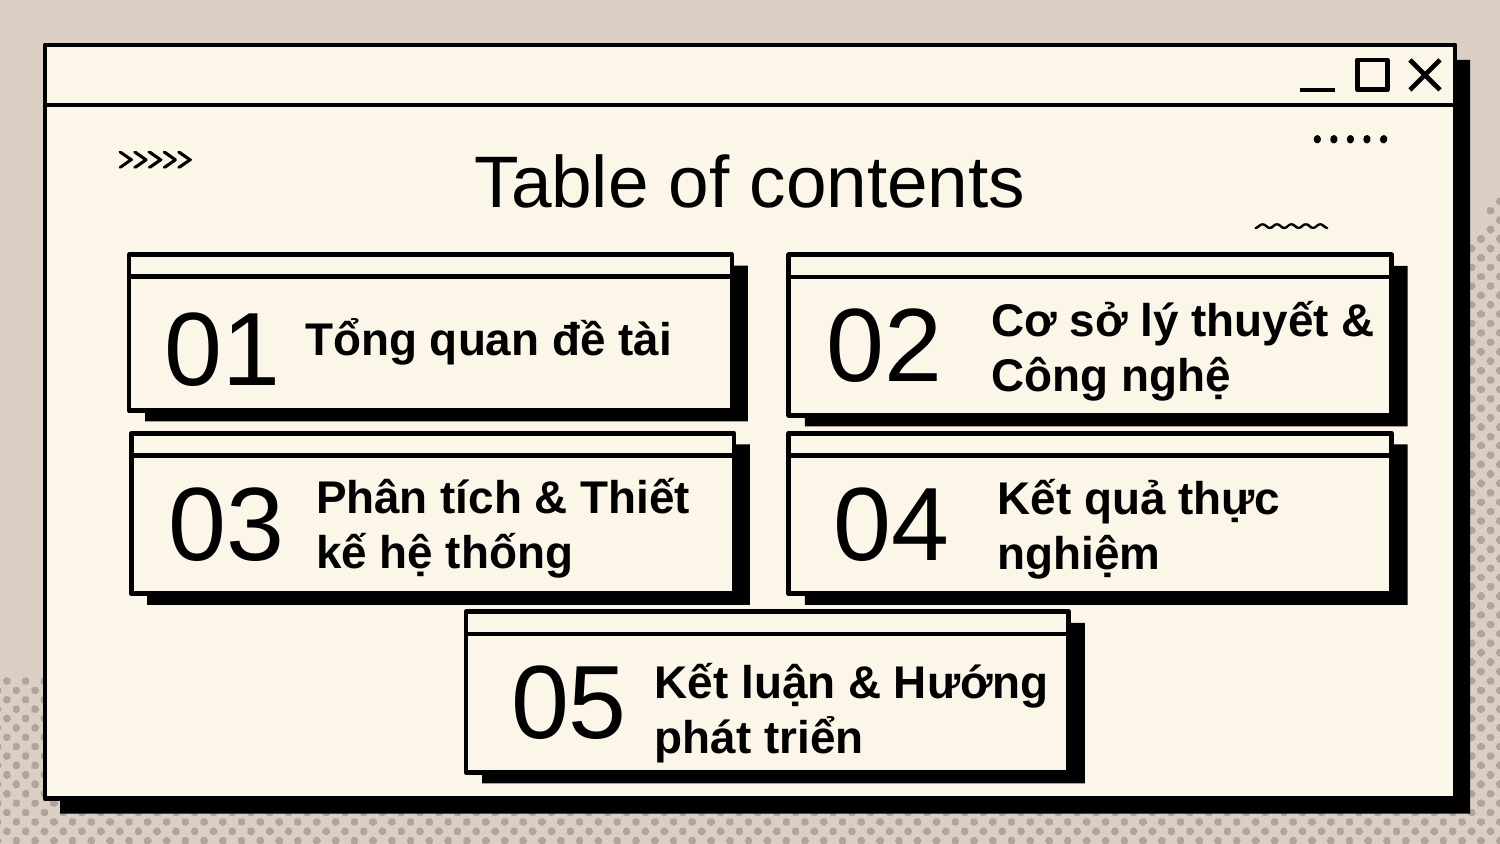

Table of contents

Cơ sở lý thuyết & Công nghệ

02
# 01
Tổng quan đề tài

04
03
Kết quả thực nghiệm
Phân tích & Thiết kế hệ thống

Kết luận & Hướng phát triển
05